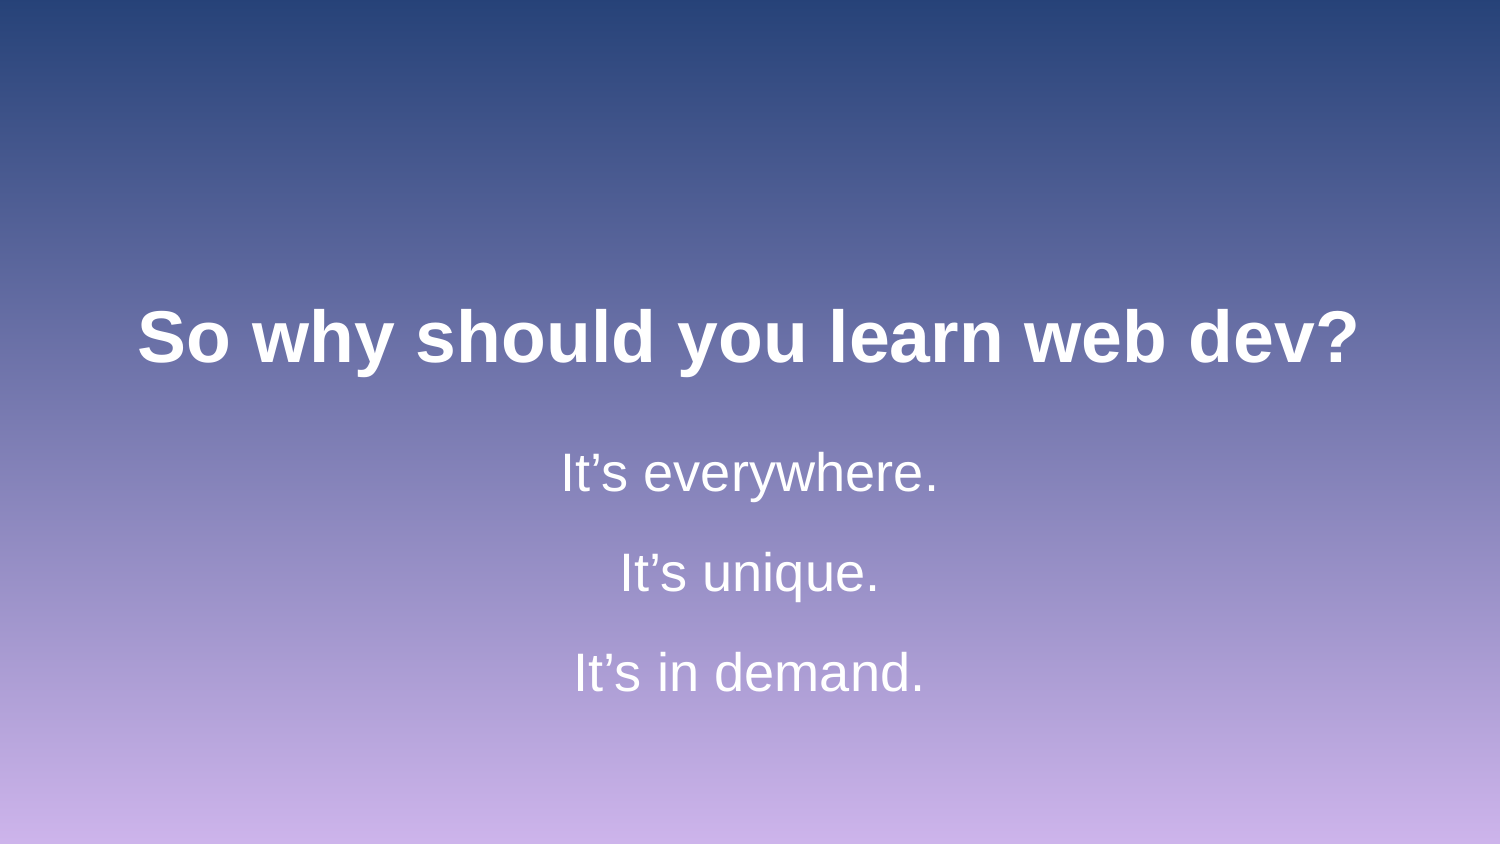

# So why should you learn web dev?
It’s everywhere.
It’s unique.
It’s in demand.